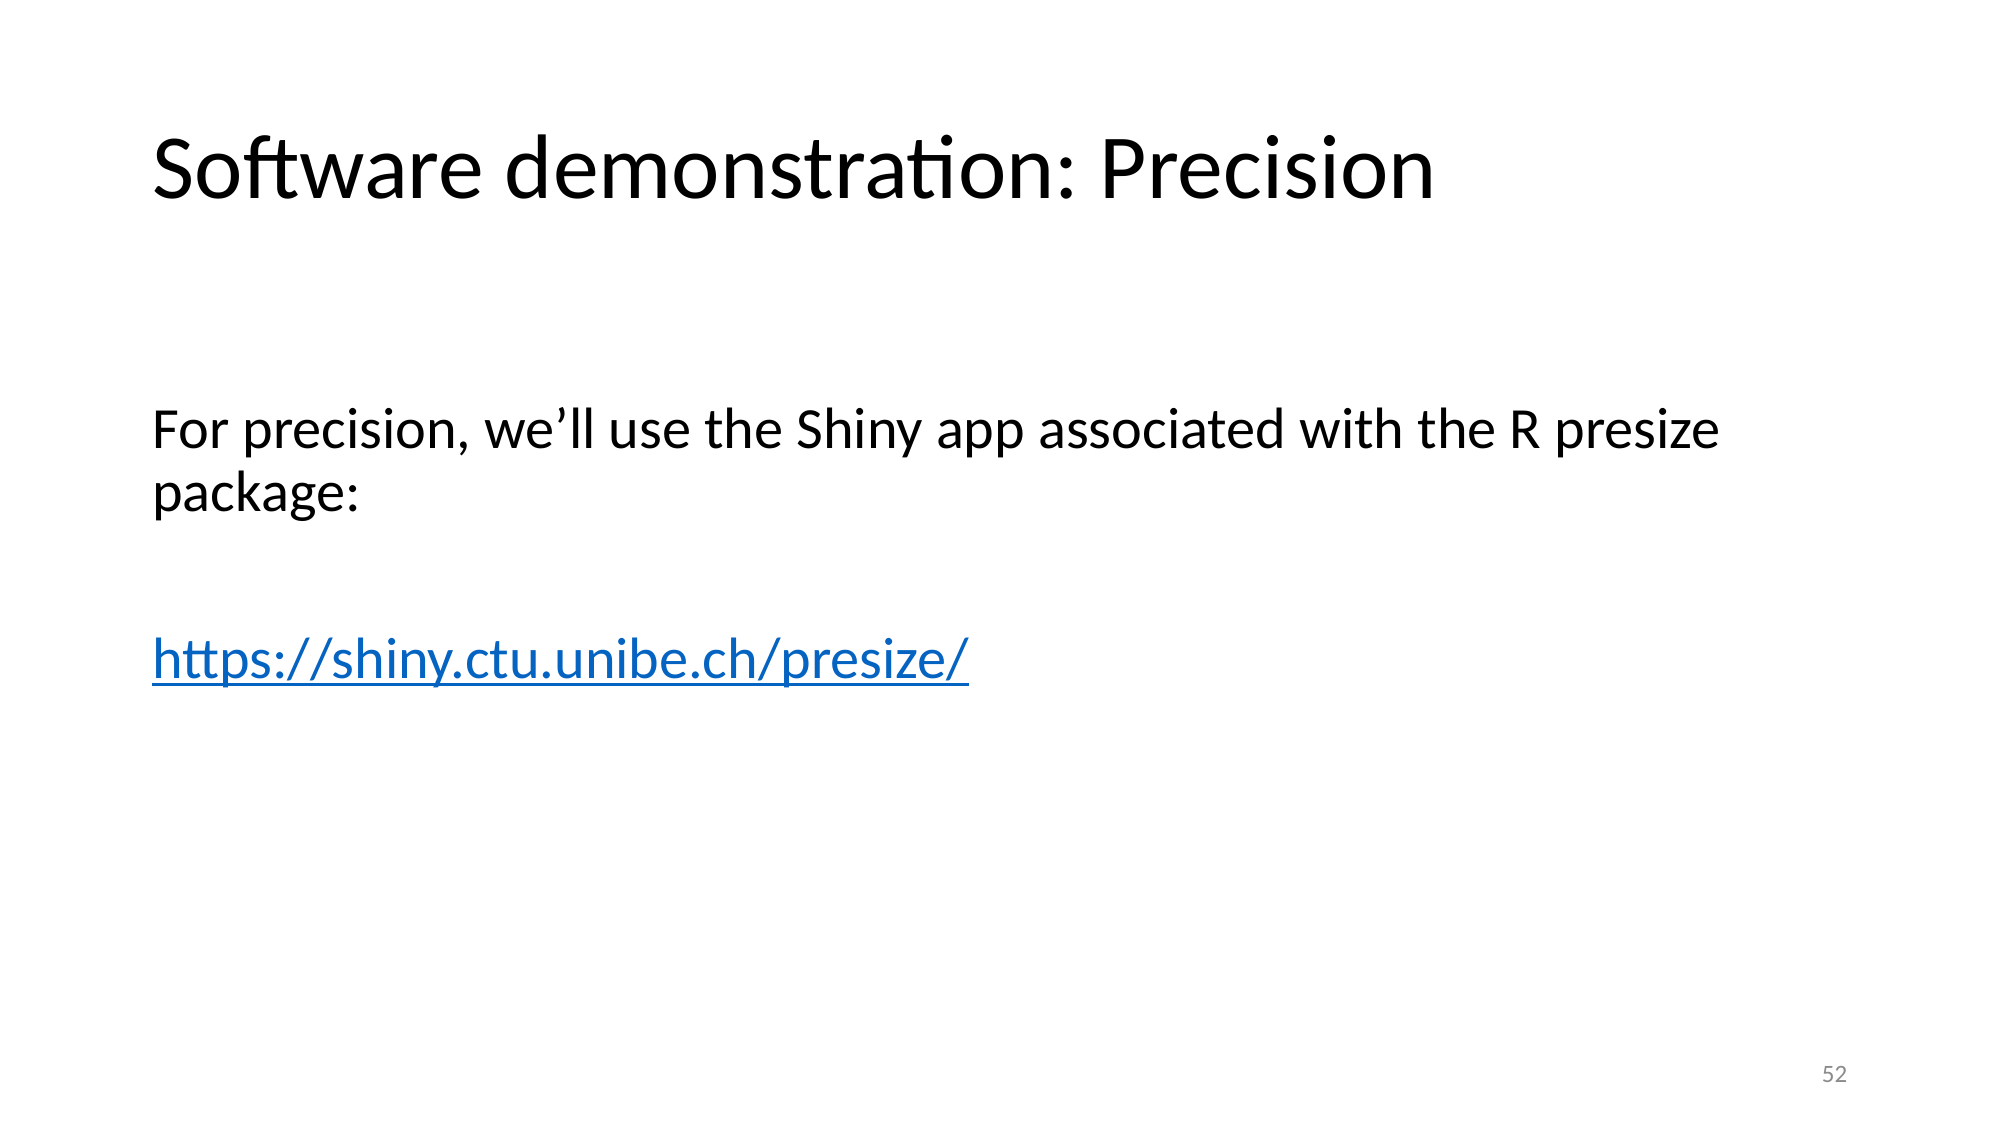

# Software demonstration: Precision

For precision, we’ll use the Shiny app associated with the R presize package:

https://shiny.ctu.unibe.ch/presize/

52